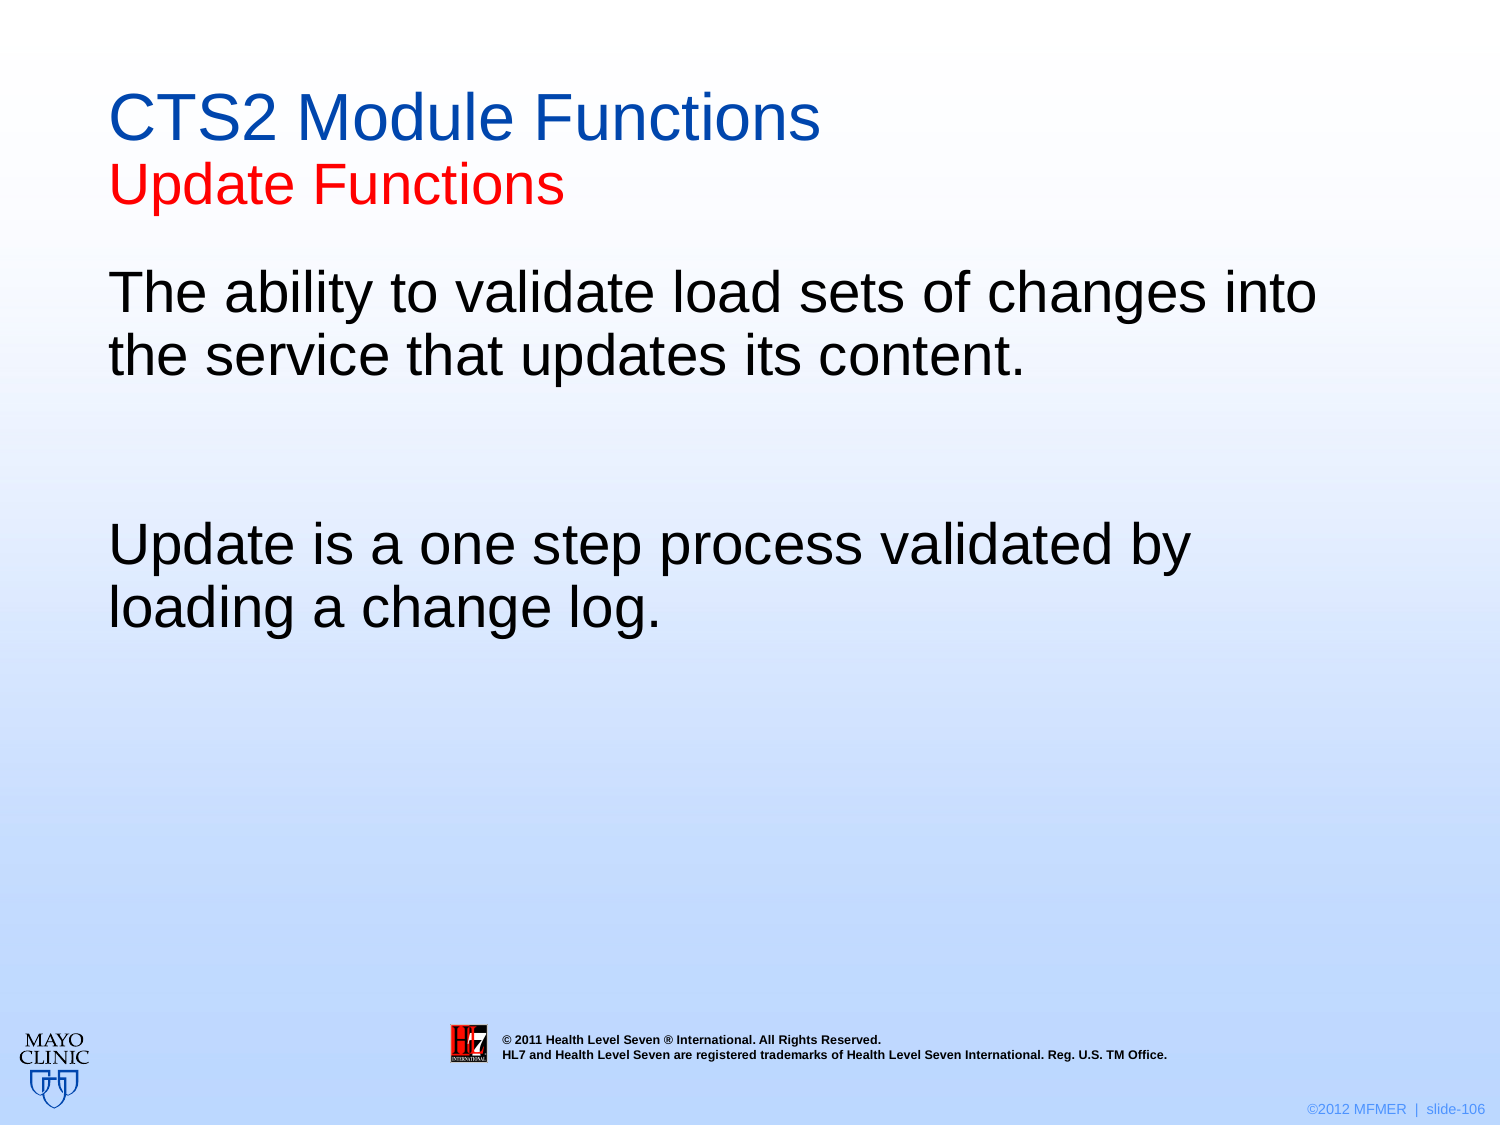

# CTS2 Module Functions Update Functions
The ability to validate load sets of changes into the service that updates its content.

Update is a one step process validated by loading a change log.